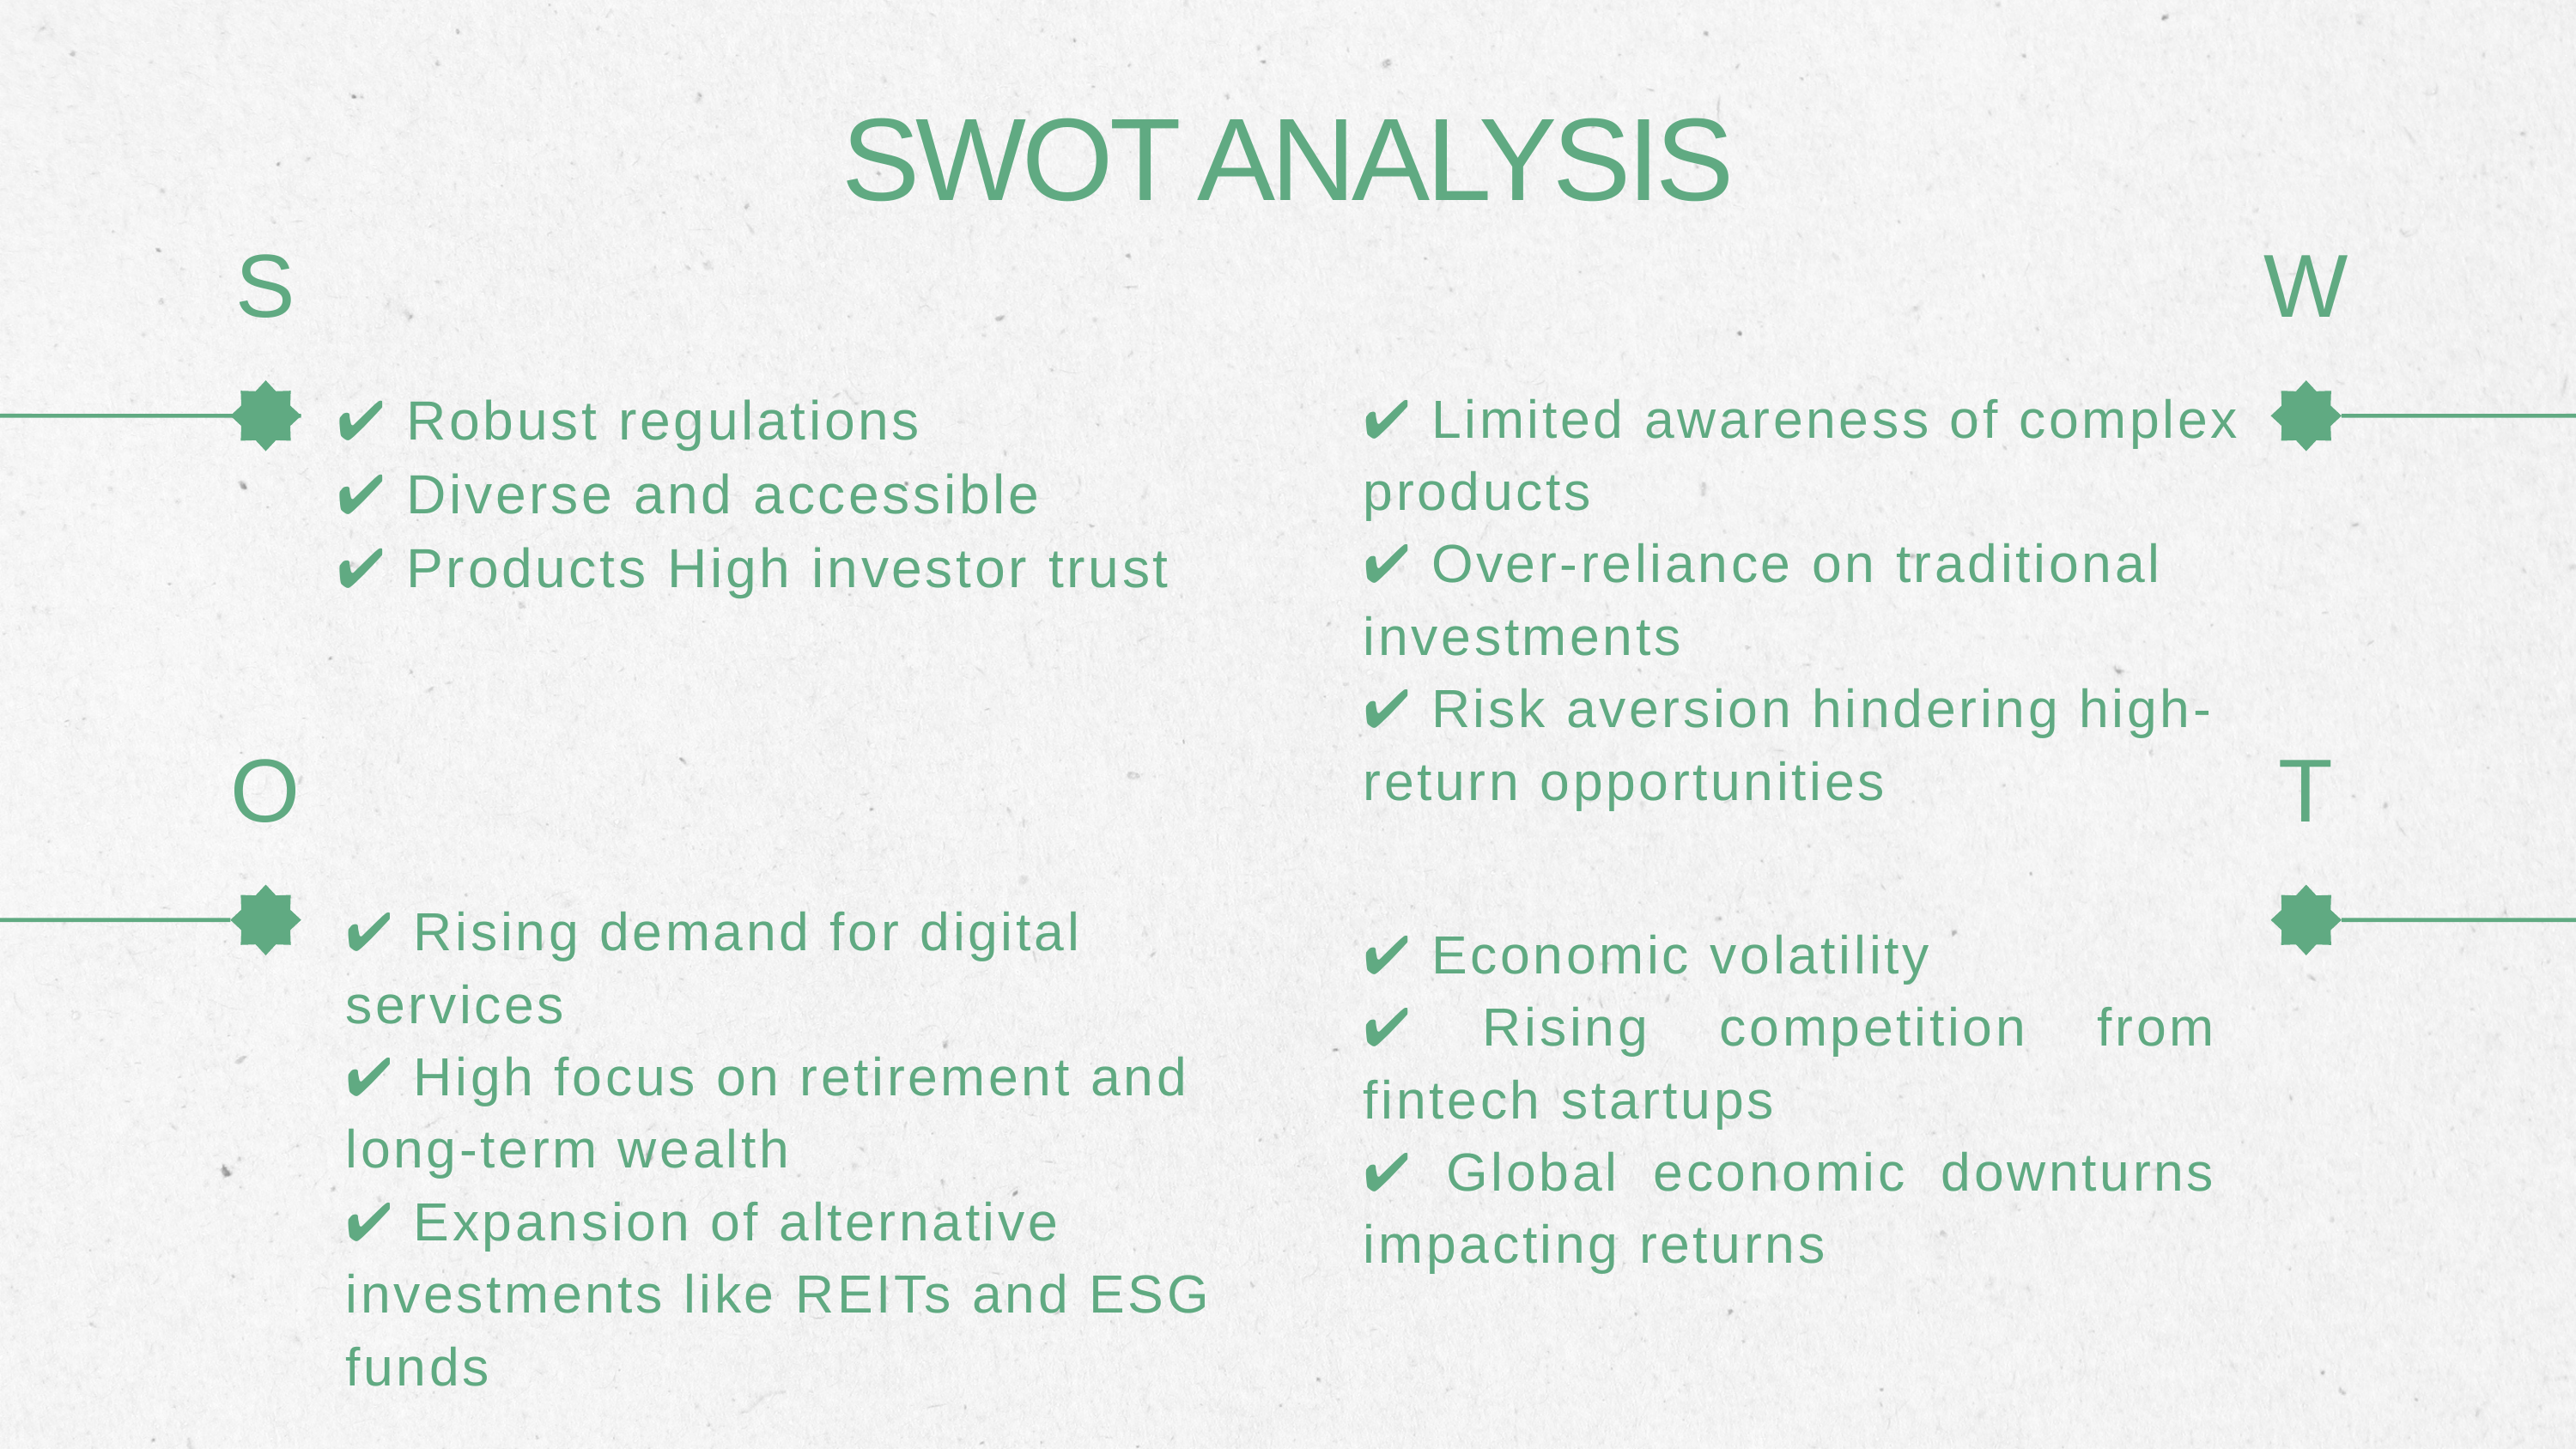

SWOT ANALYSIS
S
W
✔ Robust regulations
✔ Diverse and accessible
✔ Products High investor trust
✔ Limited awareness of complex products
✔ Over-reliance on traditional investments
✔ Risk aversion hindering high-return opportunities

O
T

✔ Rising demand for digital services
✔ High focus on retirement and long-term wealth
✔ Expansion of alternative investments like REITs and ESG funds
✔ Economic volatility
✔ Rising competition from fintech startups
✔ Global economic downturns impacting returns